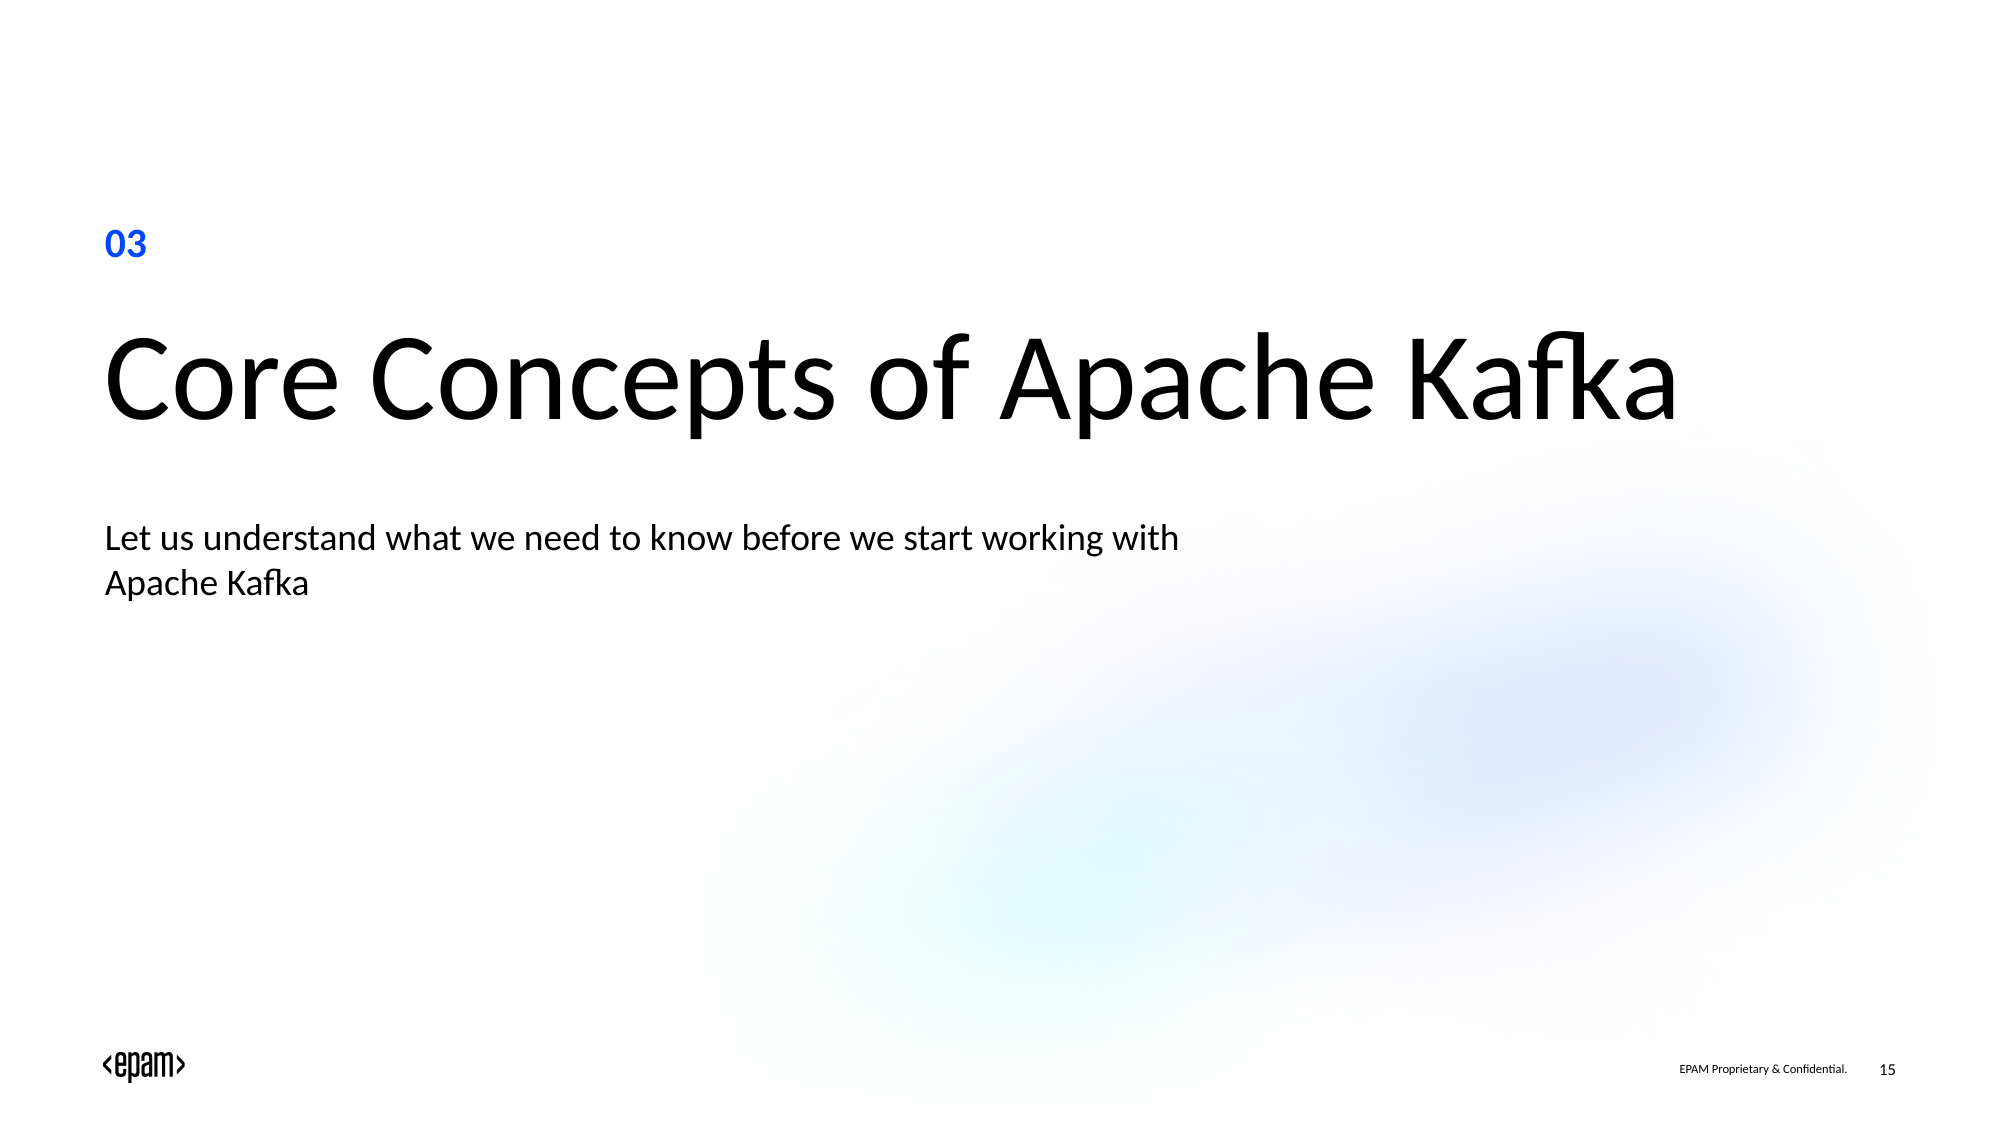

03
Core Concepts of Apache Kafka

Let us understand what we need to know before we start working with Apache Kafka